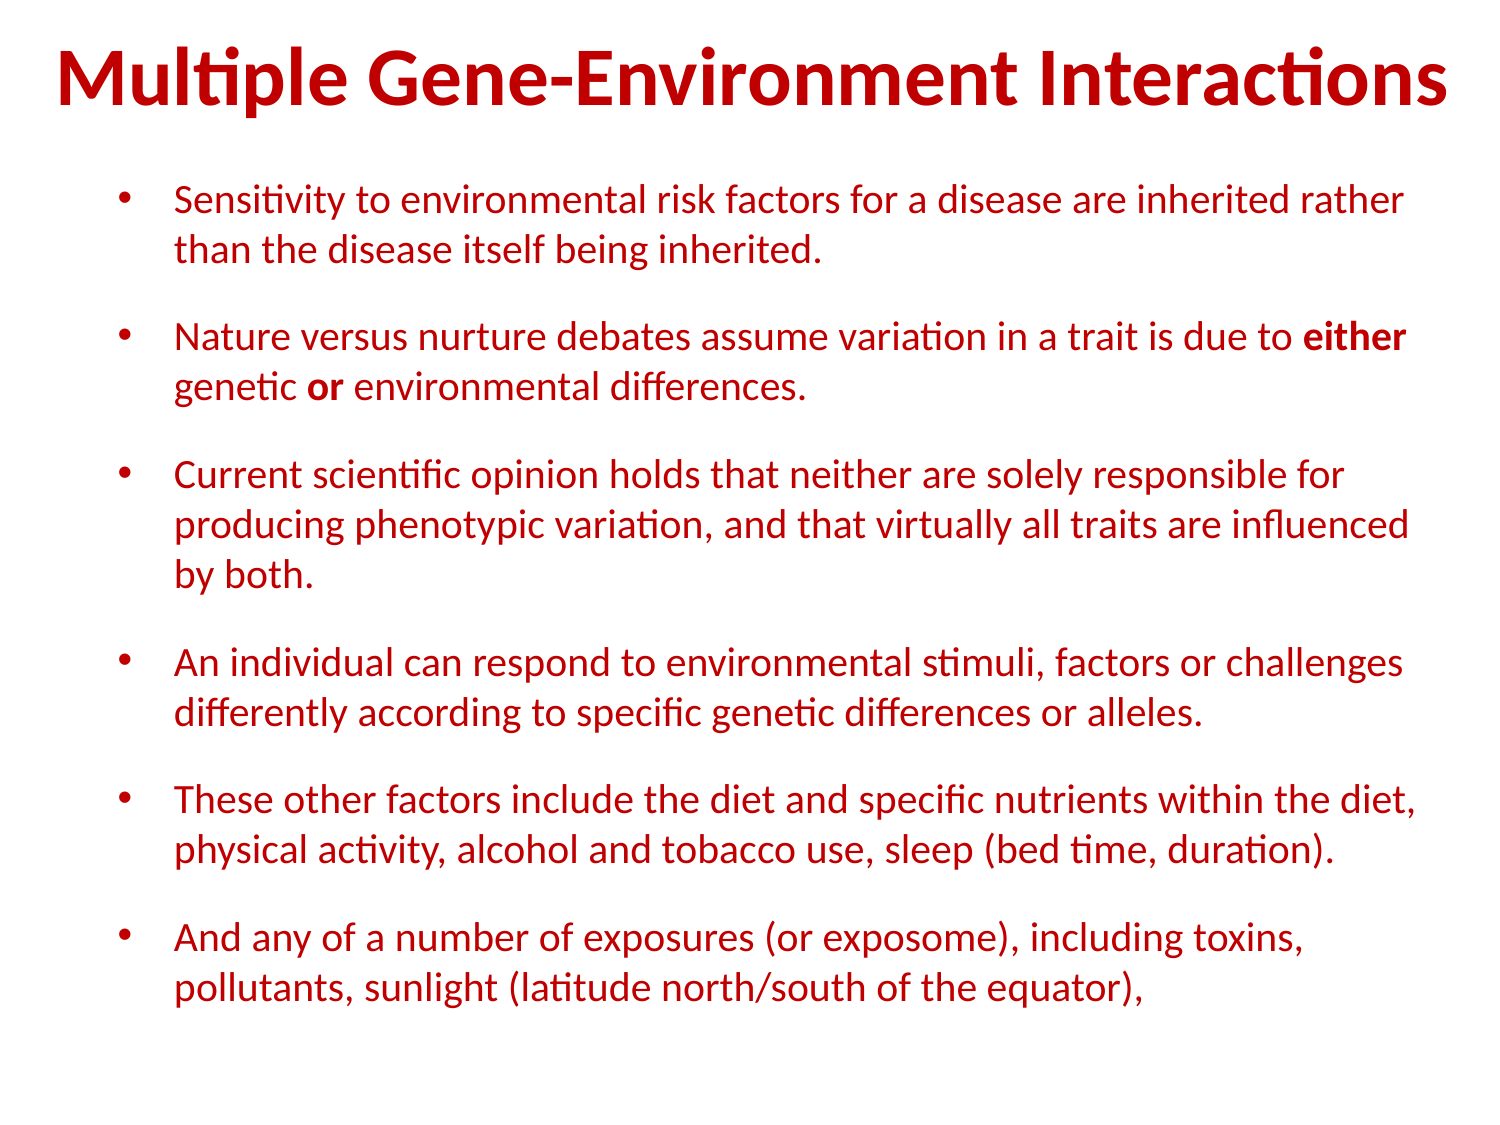

Multiple Gene-Environment Interactions
Sensitivity to environmental risk factors for a disease are inherited rather than the disease itself being inherited.
Nature versus nurture debates assume variation in a trait is due to either genetic or environmental differences.
Current scientific opinion holds that neither are solely responsible for producing phenotypic variation, and that virtually all traits are influenced by both.
An individual can respond to environmental stimuli, factors or challenges differently according to specific genetic differences or alleles.
These other factors include the diet and specific nutrients within the diet, physical activity, alcohol and tobacco use, sleep (bed time, duration).
And any of a number of exposures (or exposome), including toxins, pollutants, sunlight (latitude north/south of the equator),